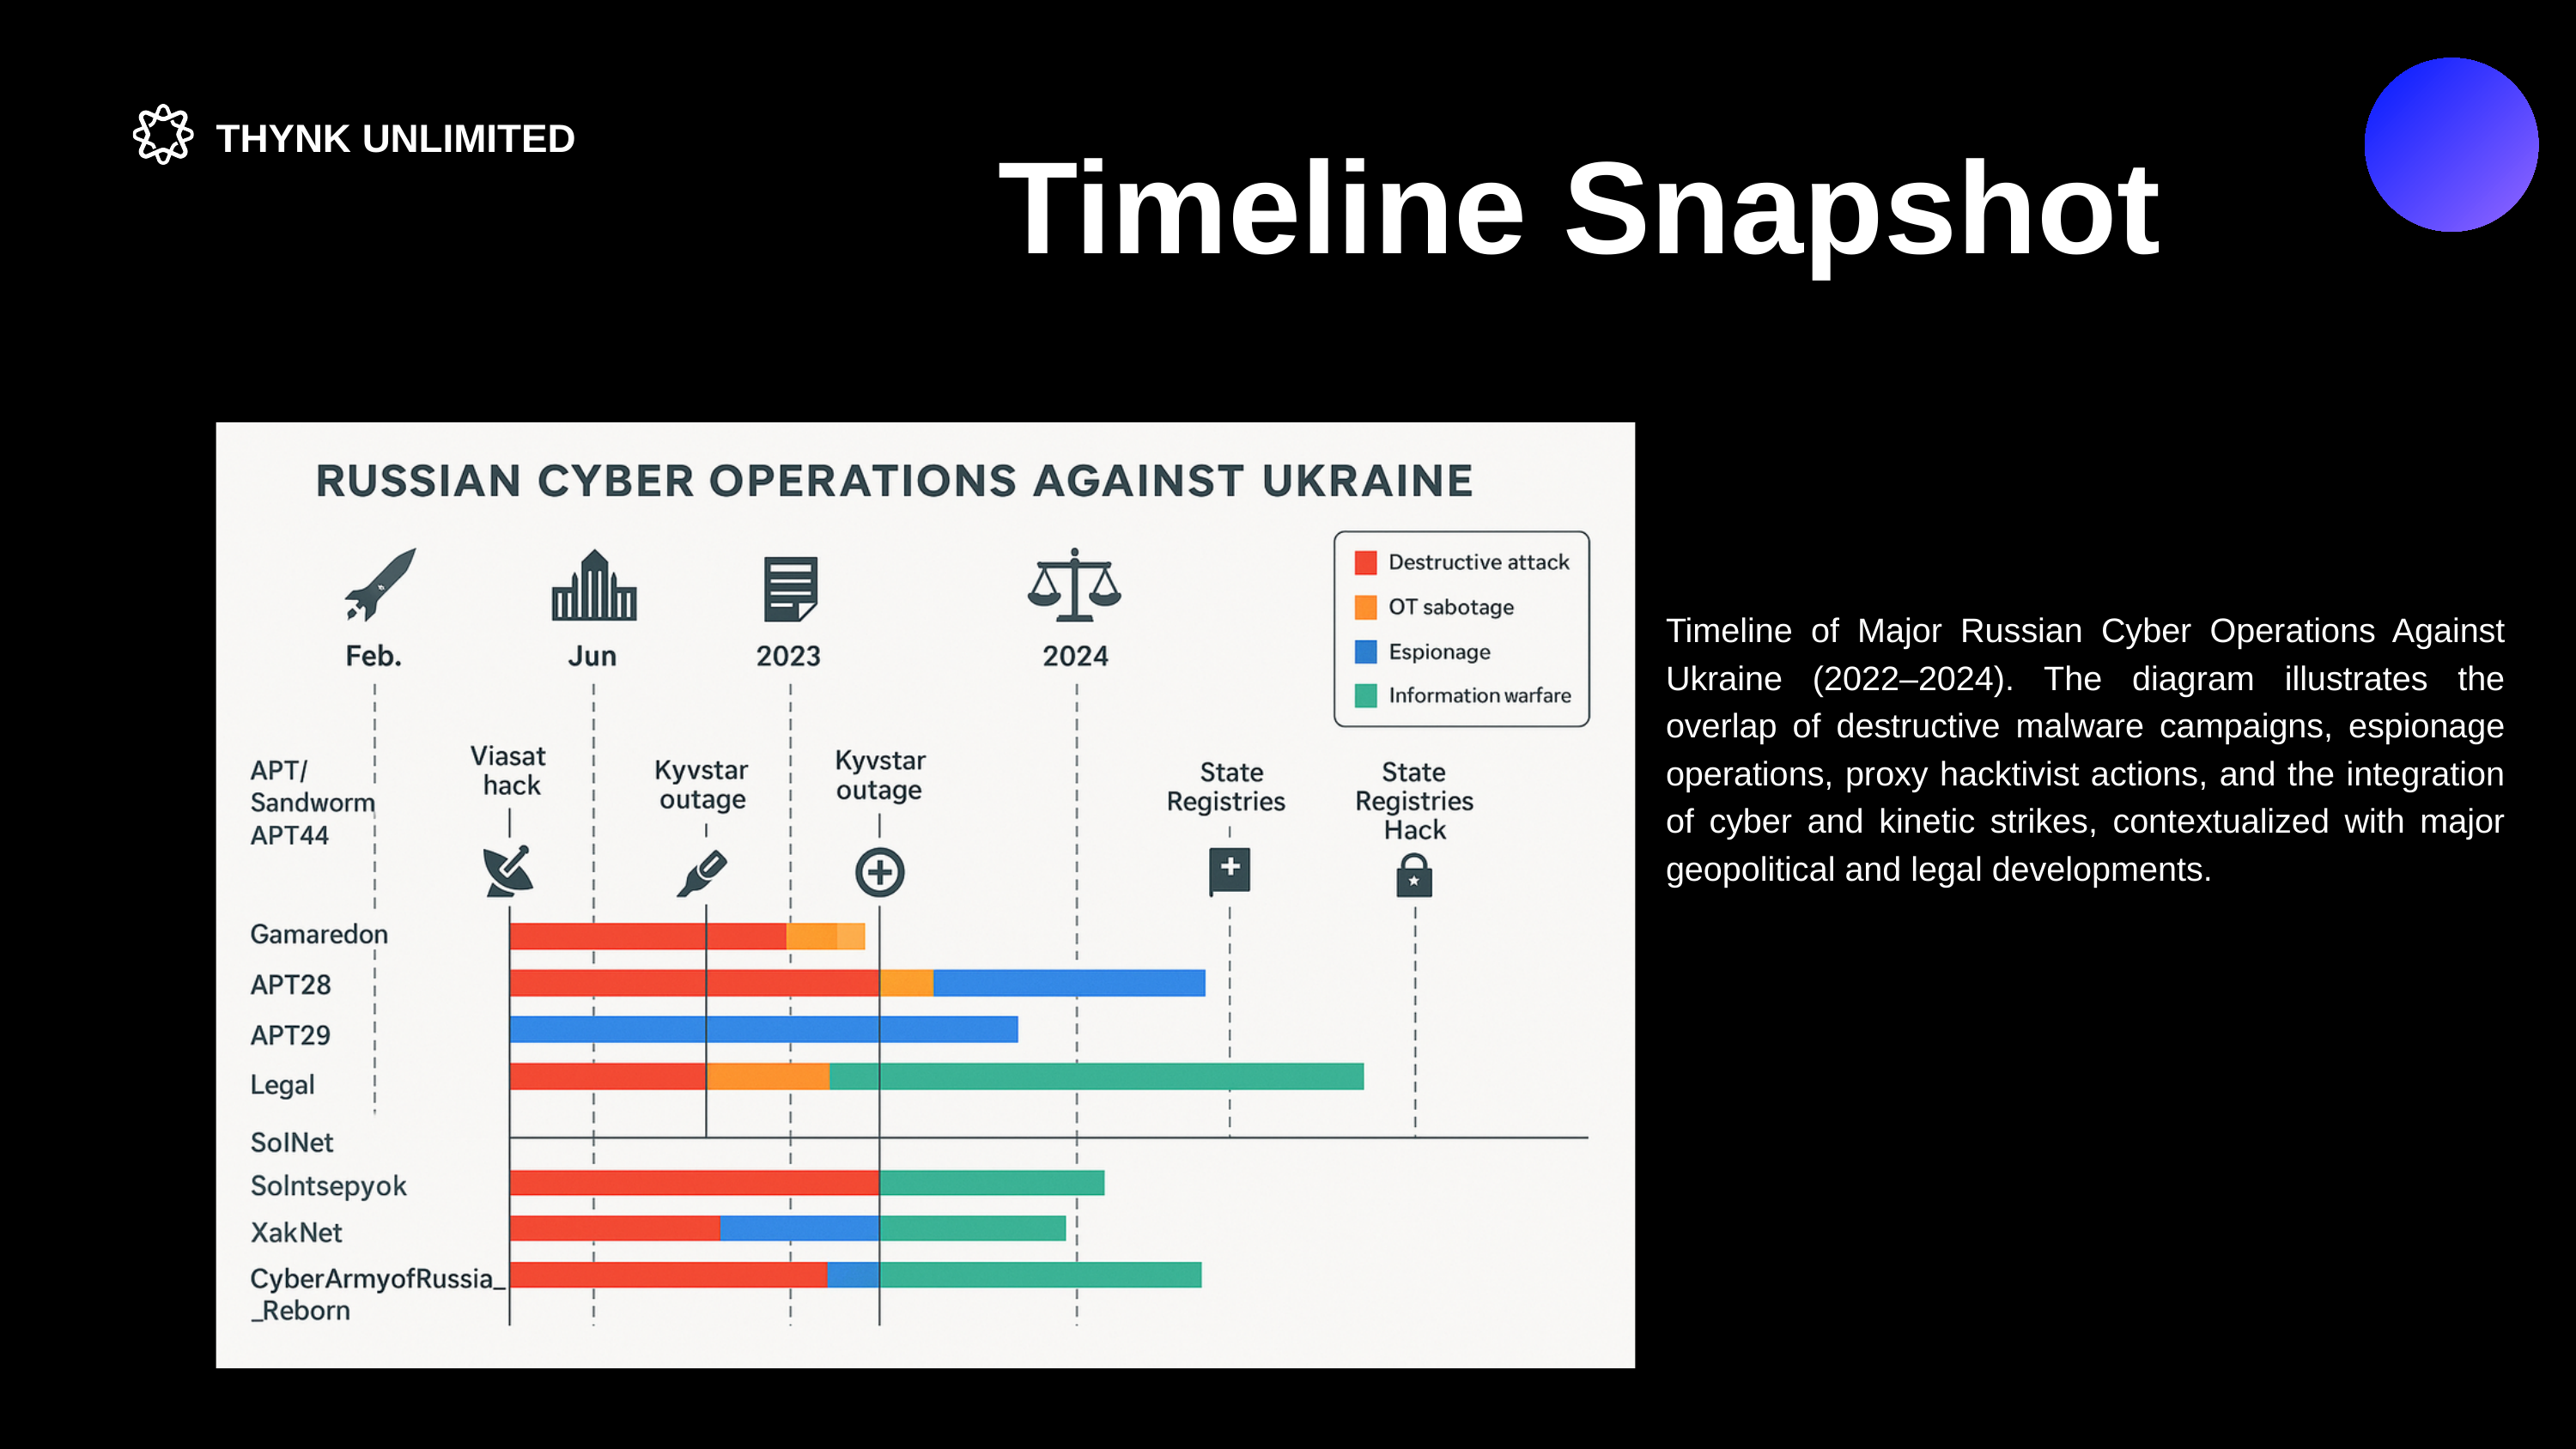

THYNK UNLIMITED
Timeline Snapshot

Timeline of Major Russian Cyber Operations Against Ukraine (2022–2024). The diagram illustrates the overlap of destructive malware campaigns, espionage operations, proxy hacktivist actions, and the integration of cyber and kinetic strikes, contextualized with major geopolitical and legal developments.